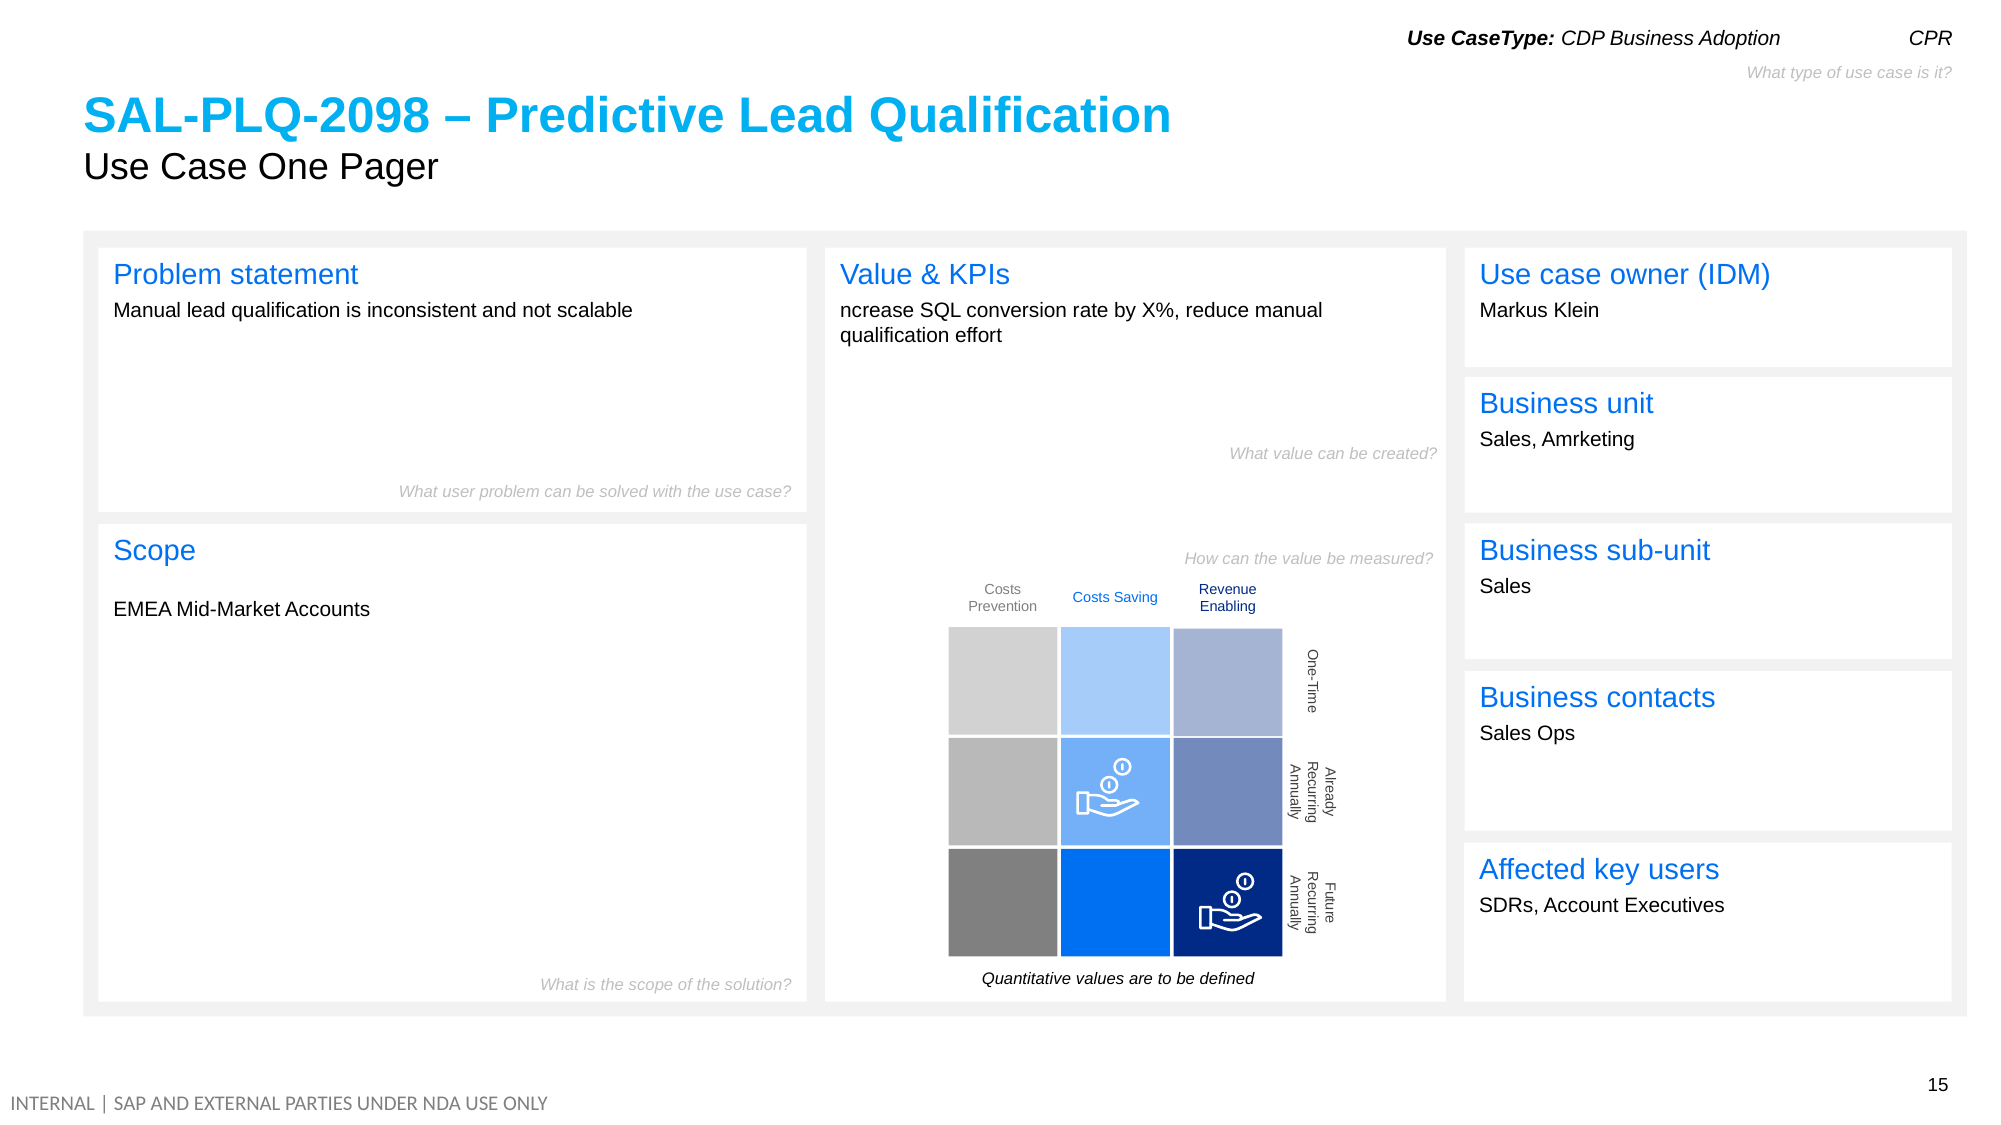

Use CaseType: CDP Business Adoption
CPR
What type of use case is it?
# SAL-PLQ-2098 – Predictive Lead Qualification

Use Case One Pager

Problem statement
Manual lead qualification is inconsistent and not scalable
Use case owner (IDM)
Markus Klein

Value & KPIs
ncrease SQL conversion rate by X%, reduce manual qualification effort

Business unit
Sales, Amrketing
What value can be created?
What user problem can be solved with the use case?
Business sub-unit
Sales

Scope

EMEA Mid-Market Accounts

How can the value be measured?
Costs Saving
Revenue Enabling
Costs Prevention

Business contacts
Sales Ops
One-Time

Already Recurring Annually
Affected key users
SDRs, Account Executives

Future Recurring Annually
Quantitative values are to be defined
What is the scope of the solution?